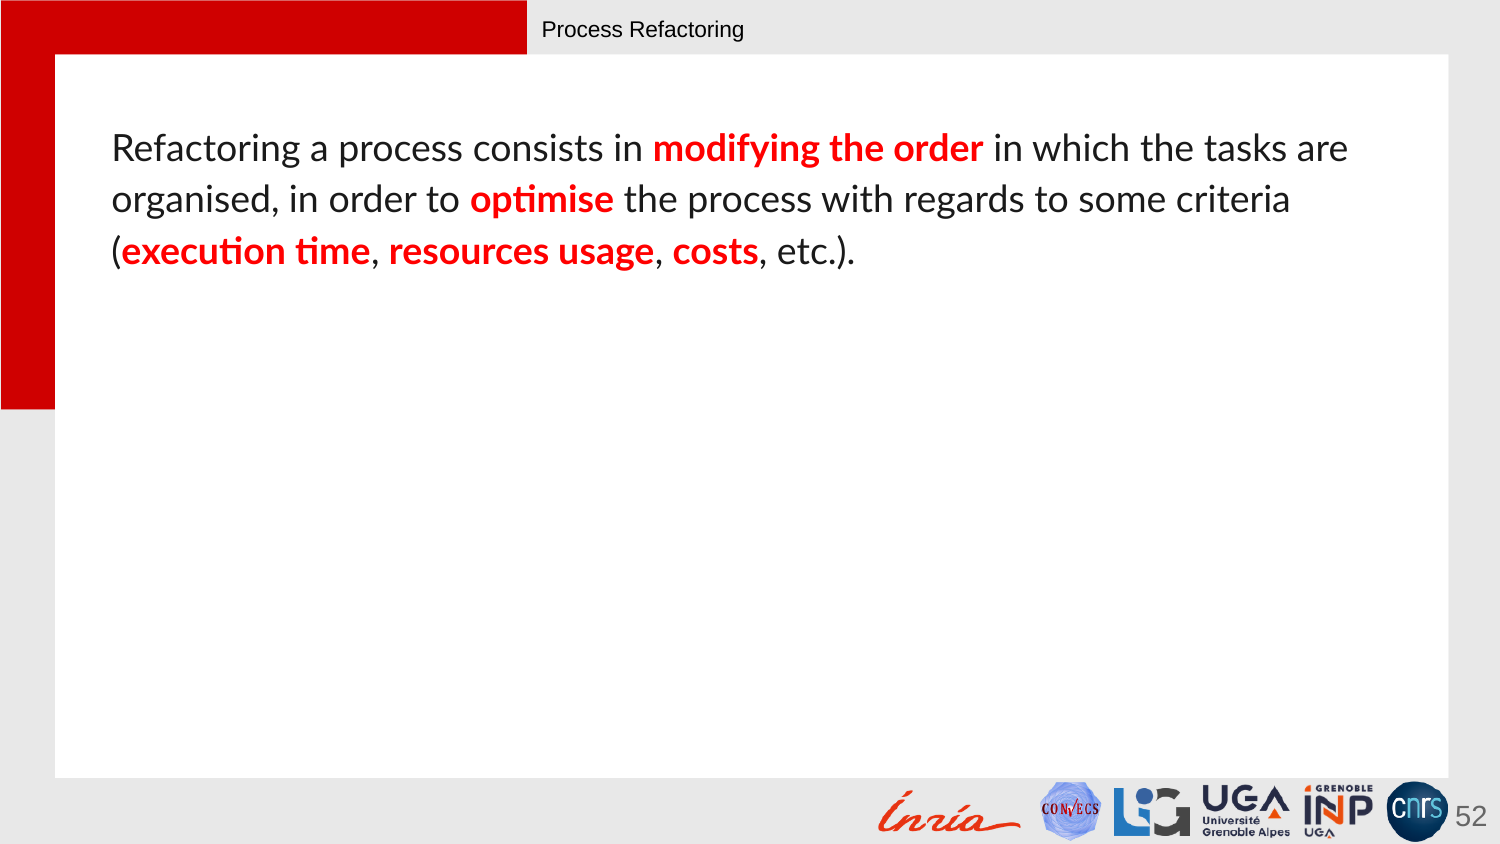

# Process Refactoring
Refactoring a process consists in modifying the order in which the tasks are organised, in order to optimise the process with regards to some criteria (execution time, resources usage, costs, etc.).
52